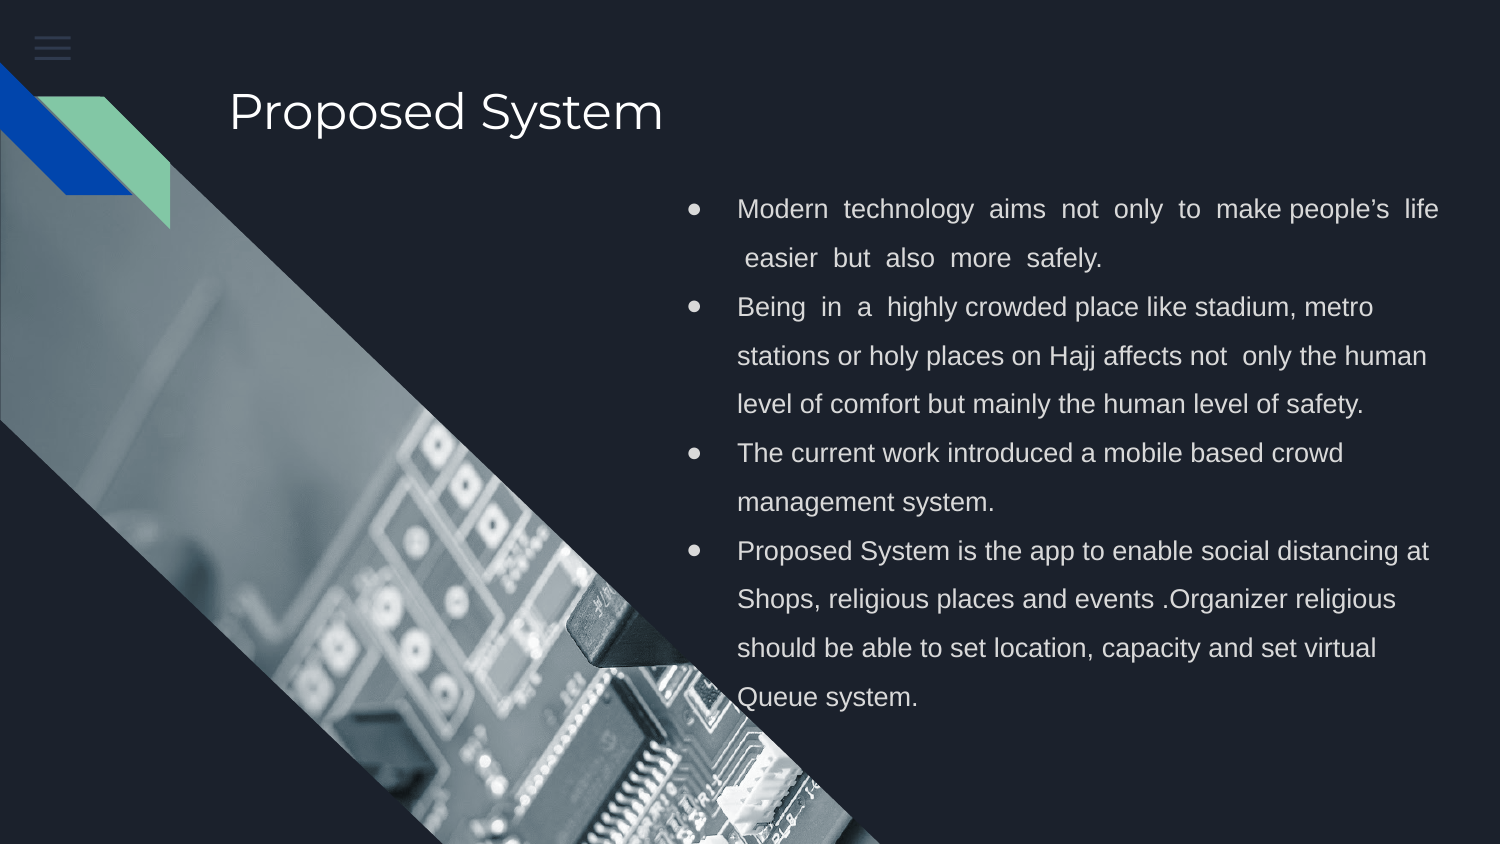

# Proposed System

Modern  technology  aims  not  only  to  make people’s  life  easier  but  also  more  safely.
Being  in  a  highly crowded place like stadium, metro stations or holy places on Hajj affects not  only the human level of comfort but mainly the human level of safety.
The current work introduced a mobile based crowd management system.
Proposed System is the app to enable social distancing at Shops, religious places and events .Organizer religious should be able to set location, capacity and set virtual Queue system.